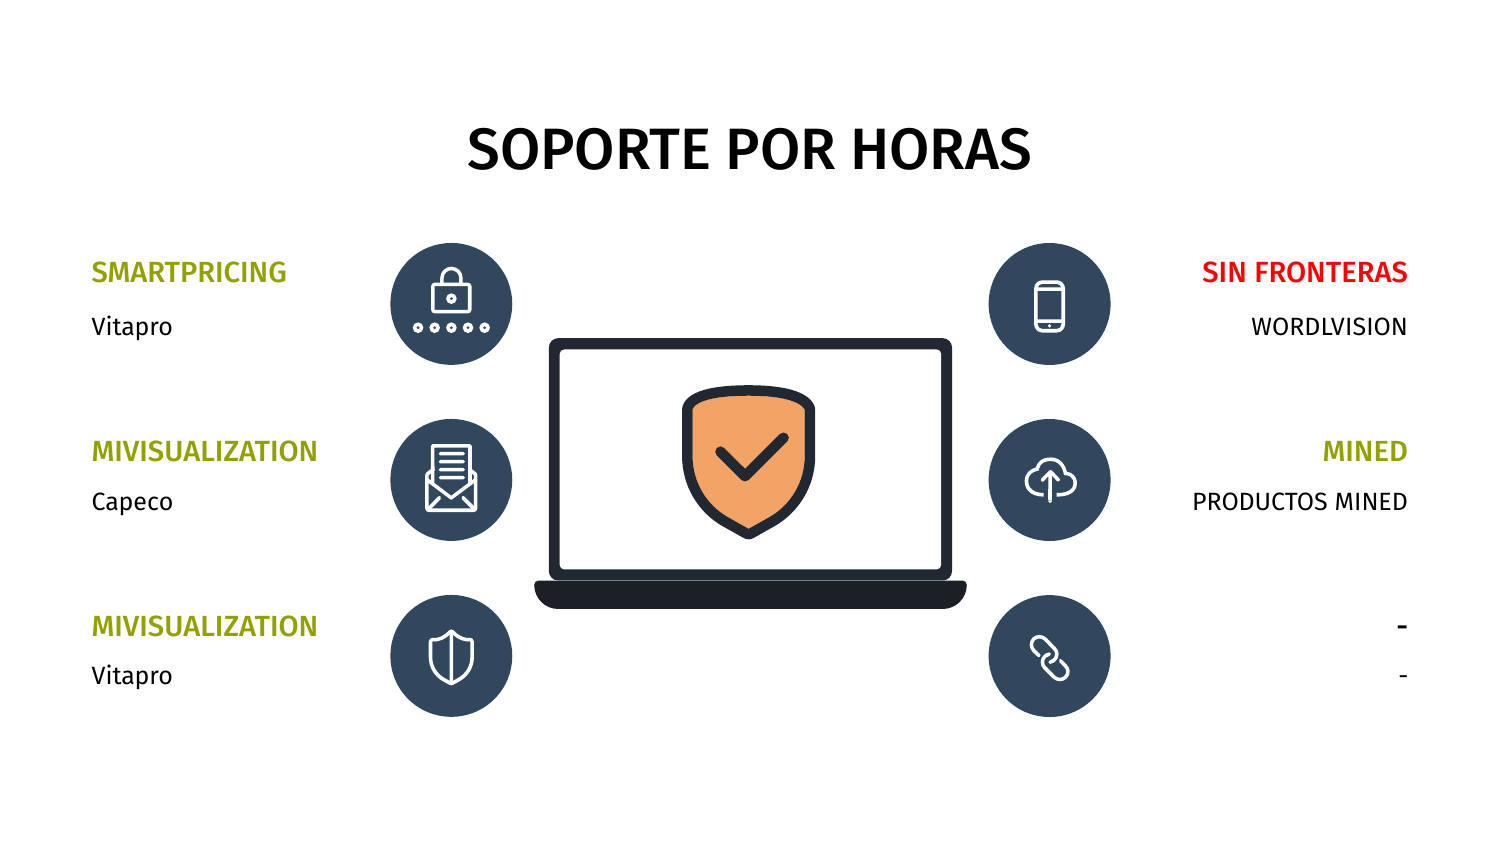

SOPORTE POR HORAS

SMARTPRICING
SIN FRONTERAS
WORDLVISION
Vitapro
MINED
MIVISUALIZATION
PRODUCTOS MINED
Capeco
MIVISUALIZATION
-
Vitapro
-